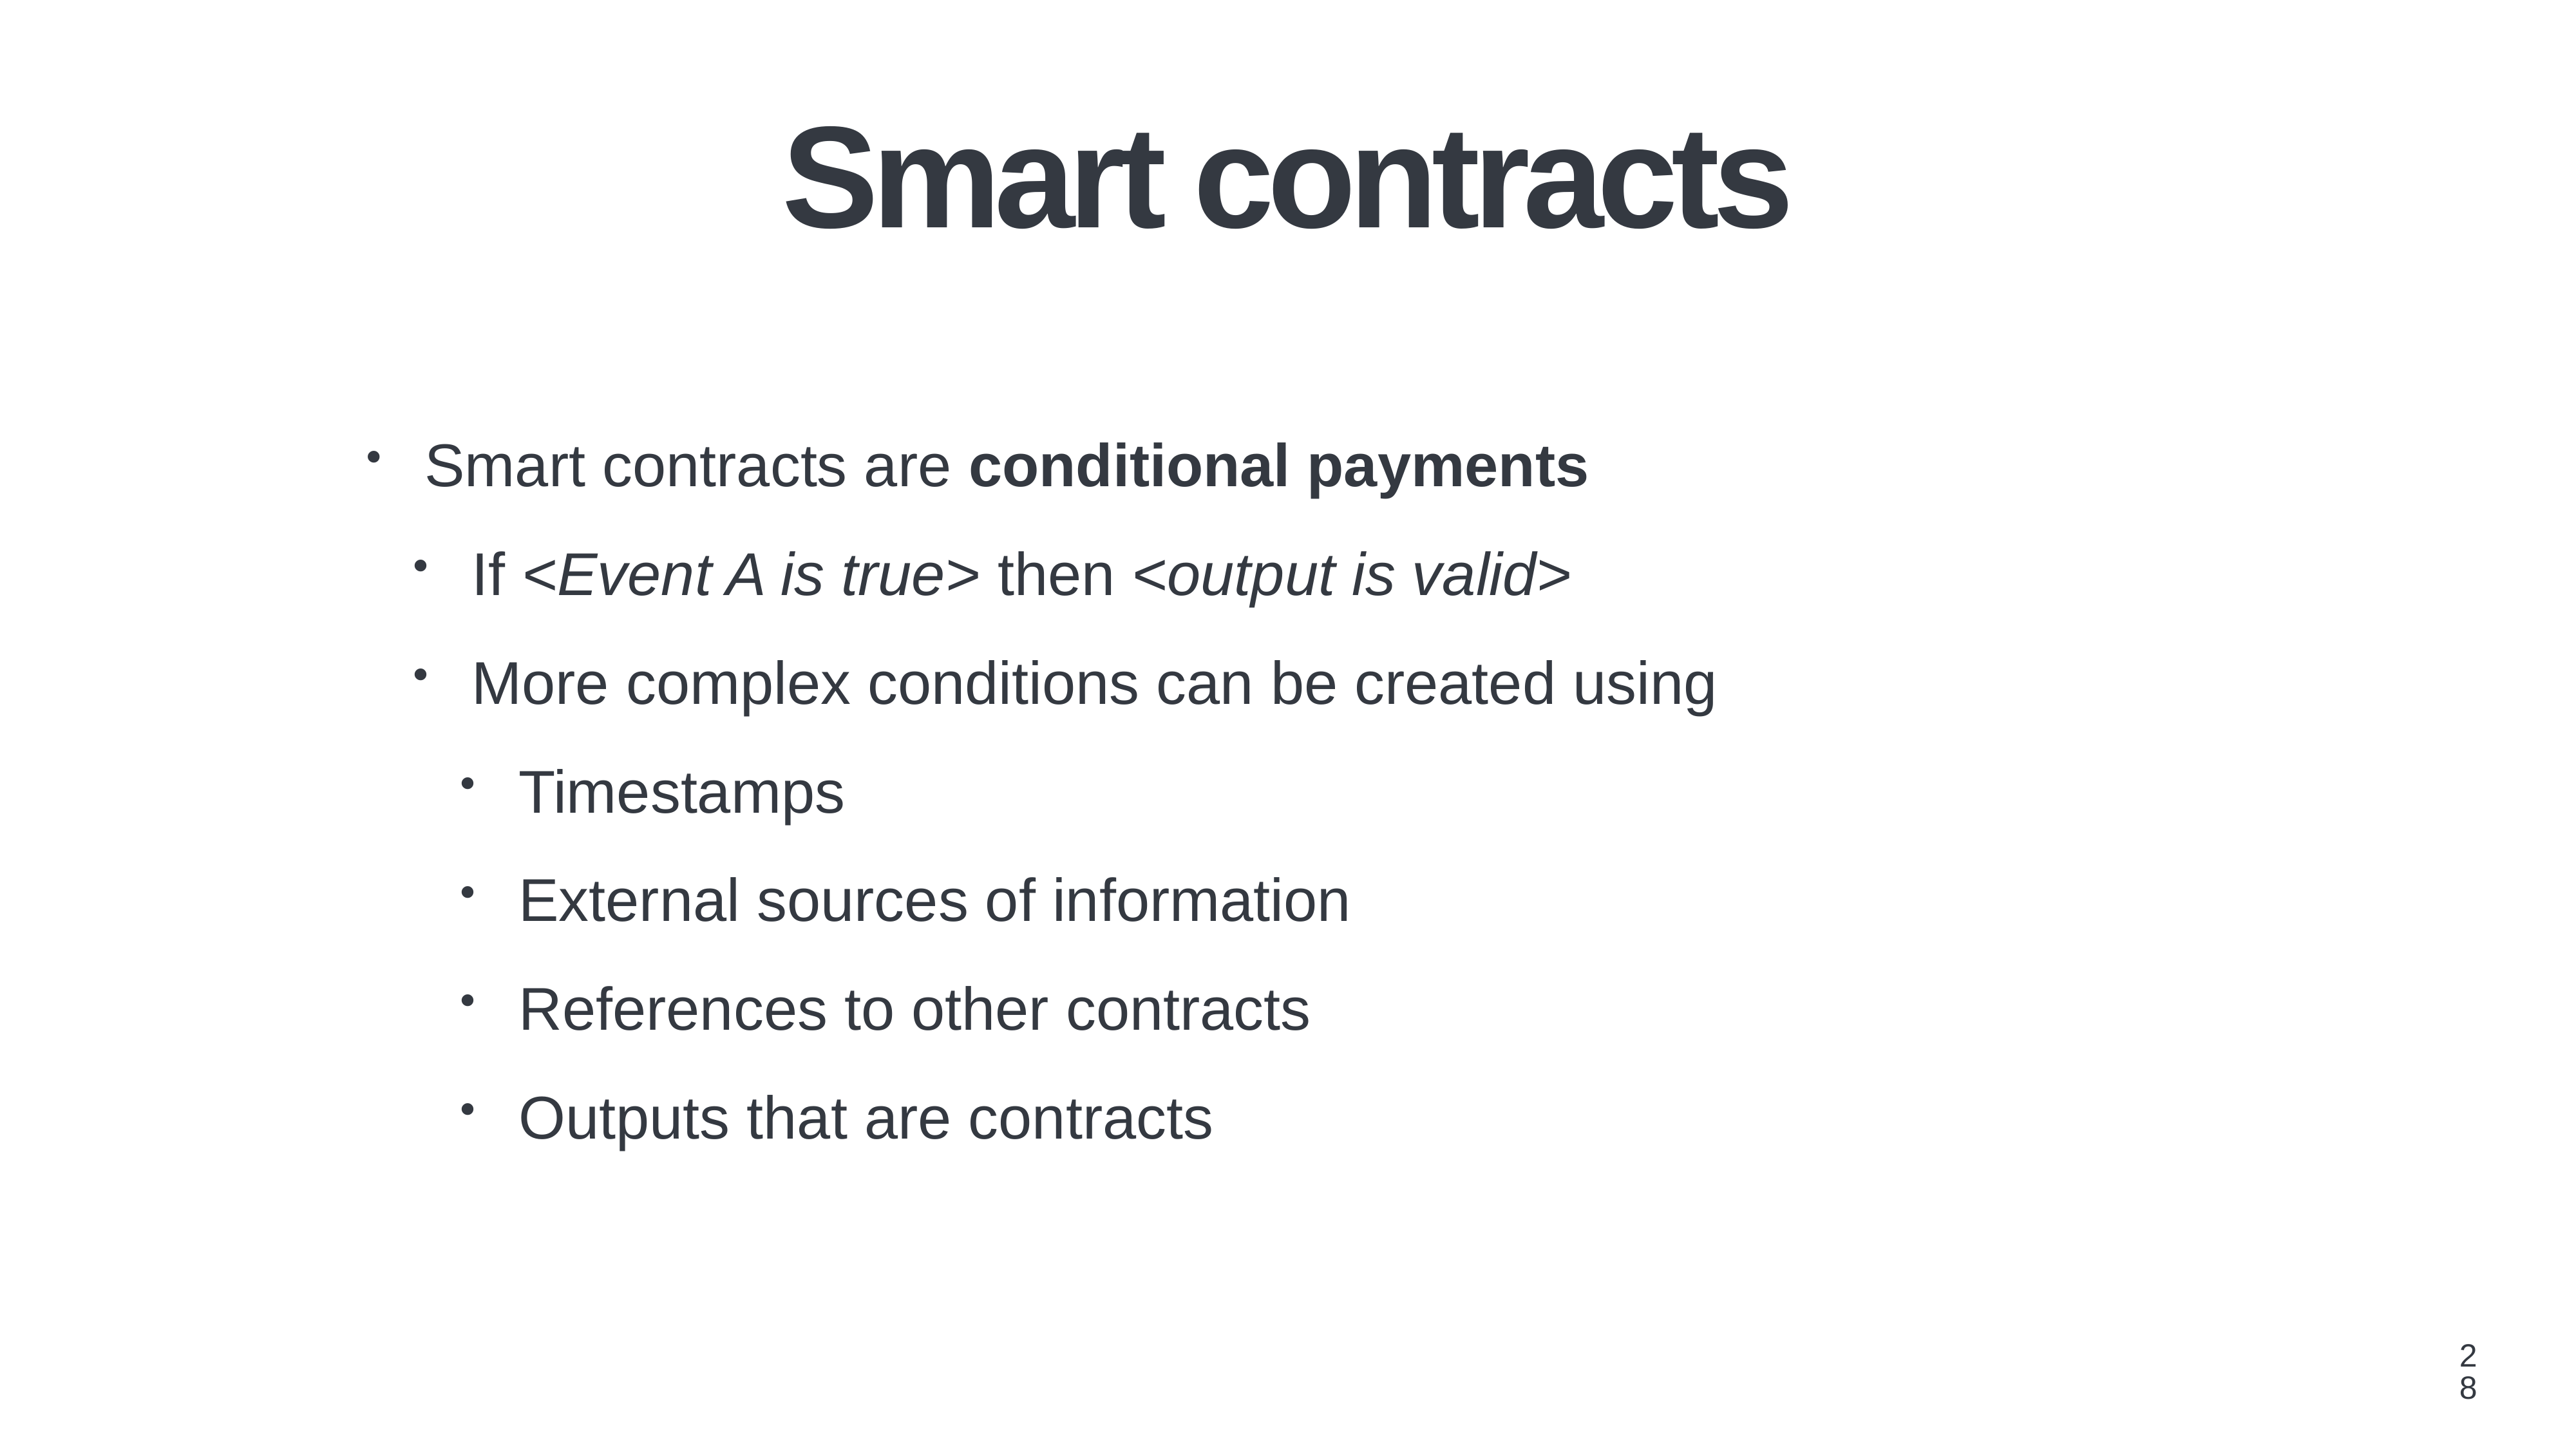

# Smart contracts
Smart contracts are conditional payments
If <Event A is true> then <output is valid>
More complex conditions can be created using
Timestamps
External sources of information
References to other contracts
Outputs that are contracts
28